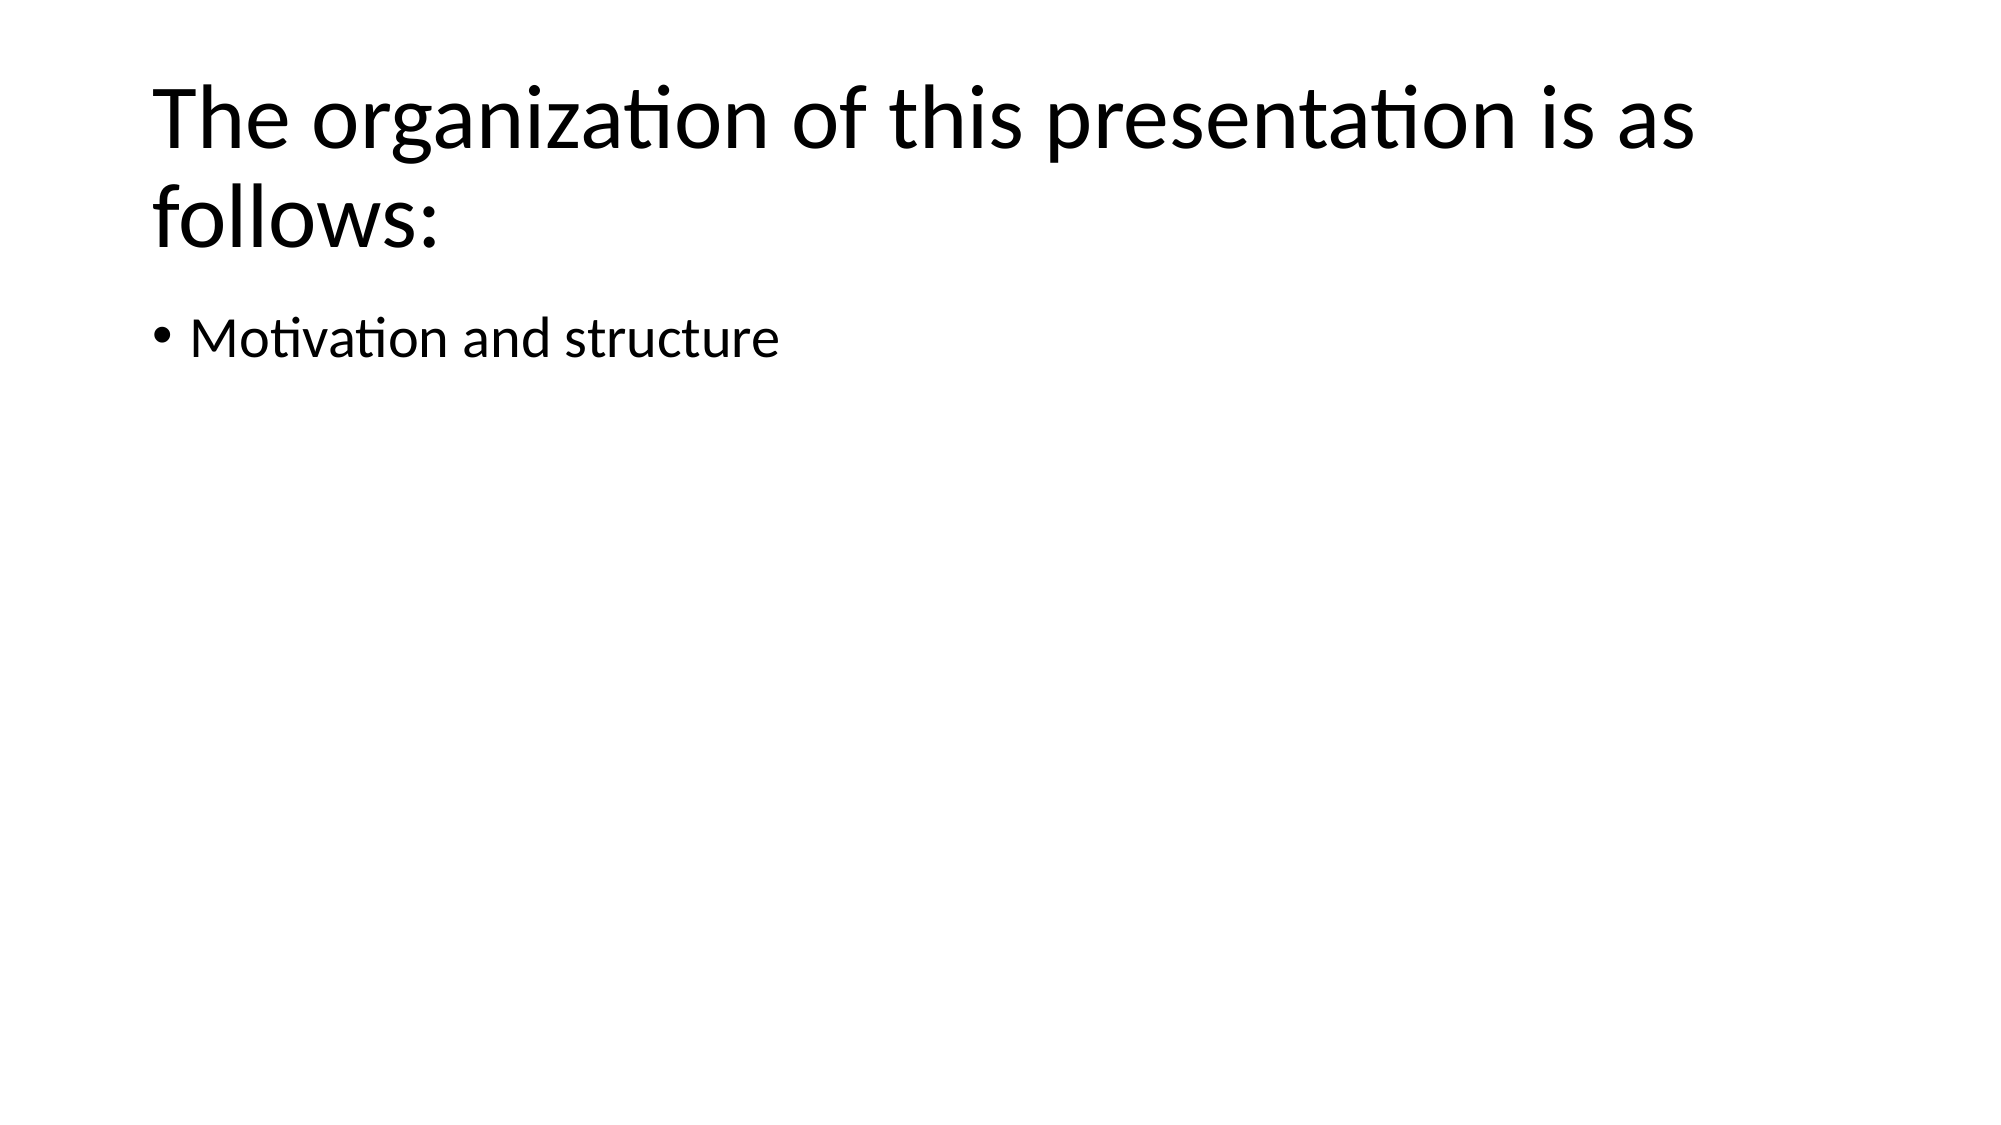

# The organization of this presentation is as follows:
Motivation and structure